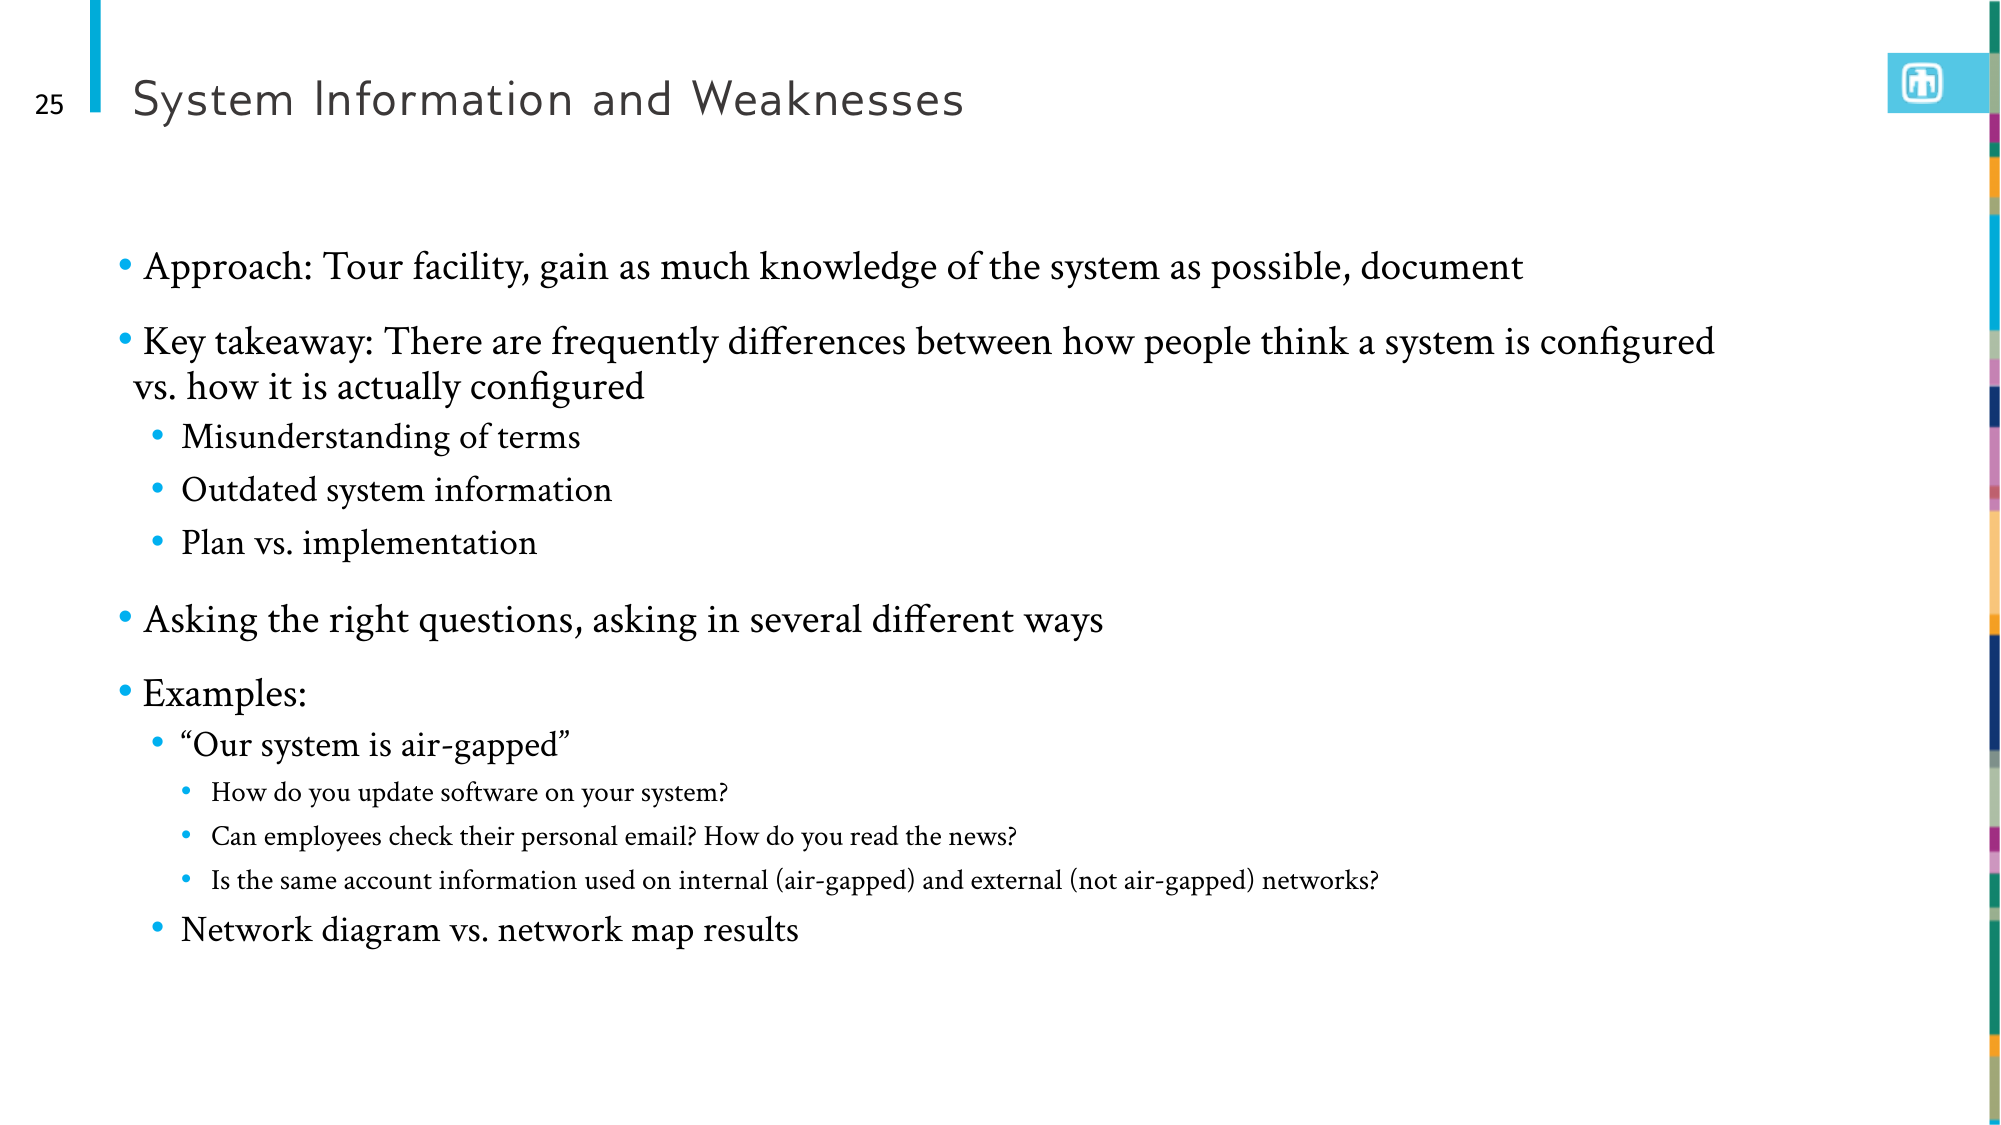

# System Information and Weaknesses
25
 Approach: Tour facility, gain as much knowledge of the system as possible, document
 Key takeaway: There are frequently differences between how people think a system is configured vs. how it is actually configured
Misunderstanding of terms
Outdated system information
Plan vs. implementation
 Asking the right questions, asking in several different ways
 Examples:
“Our system is air-gapped”
How do you update software on your system?
Can employees check their personal email? How do you read the news?
Is the same account information used on internal (air-gapped) and external (not air-gapped) networks?
Network diagram vs. network map results